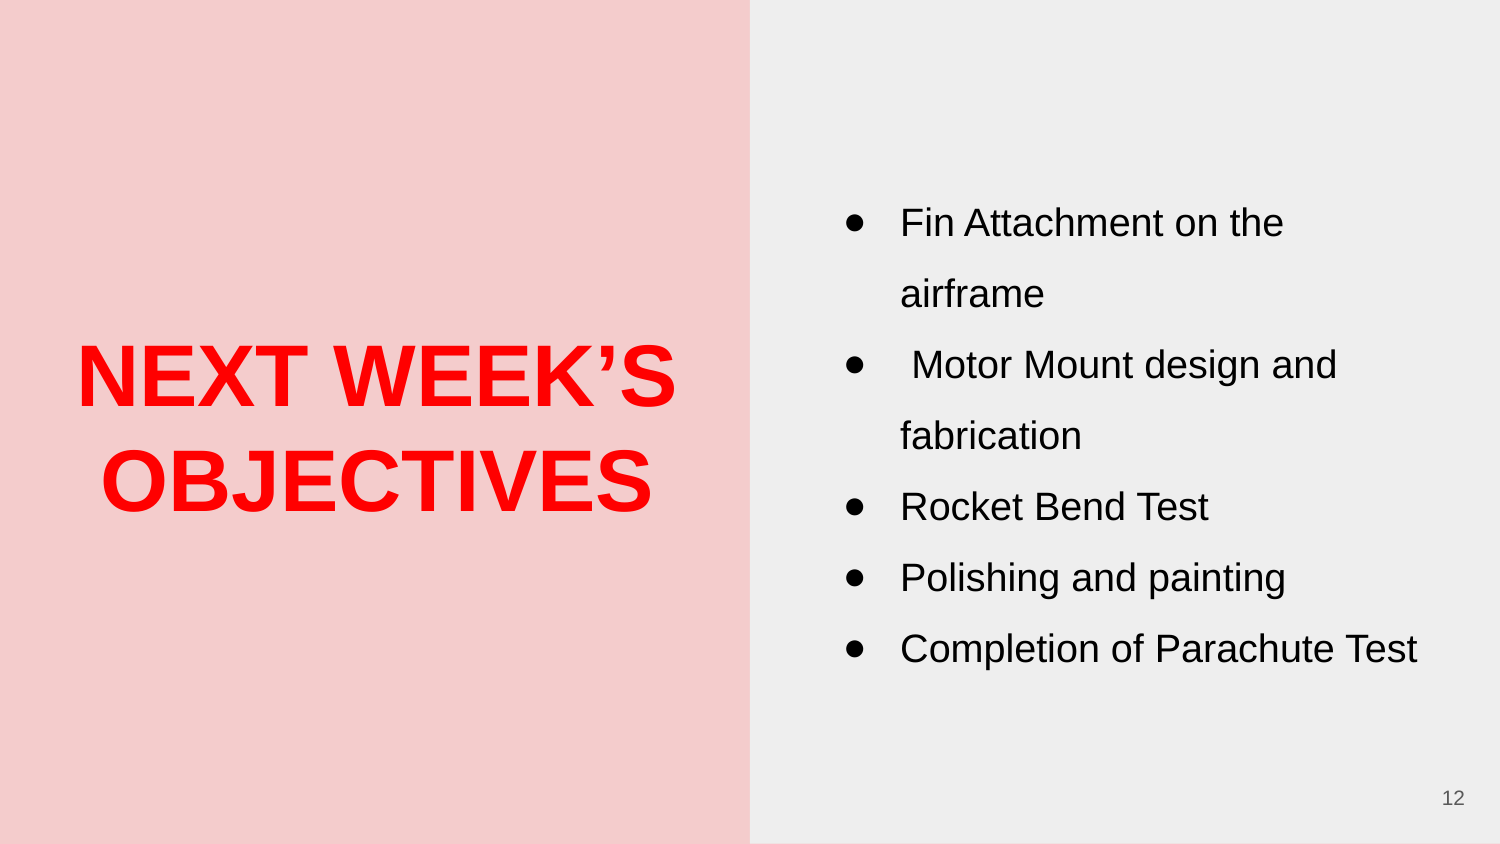

Fin Attachment on the airframe
 Motor Mount design and fabrication
Rocket Bend Test
Polishing and painting
Completion of Parachute Test
# NEXT WEEK’S OBJECTIVES
12